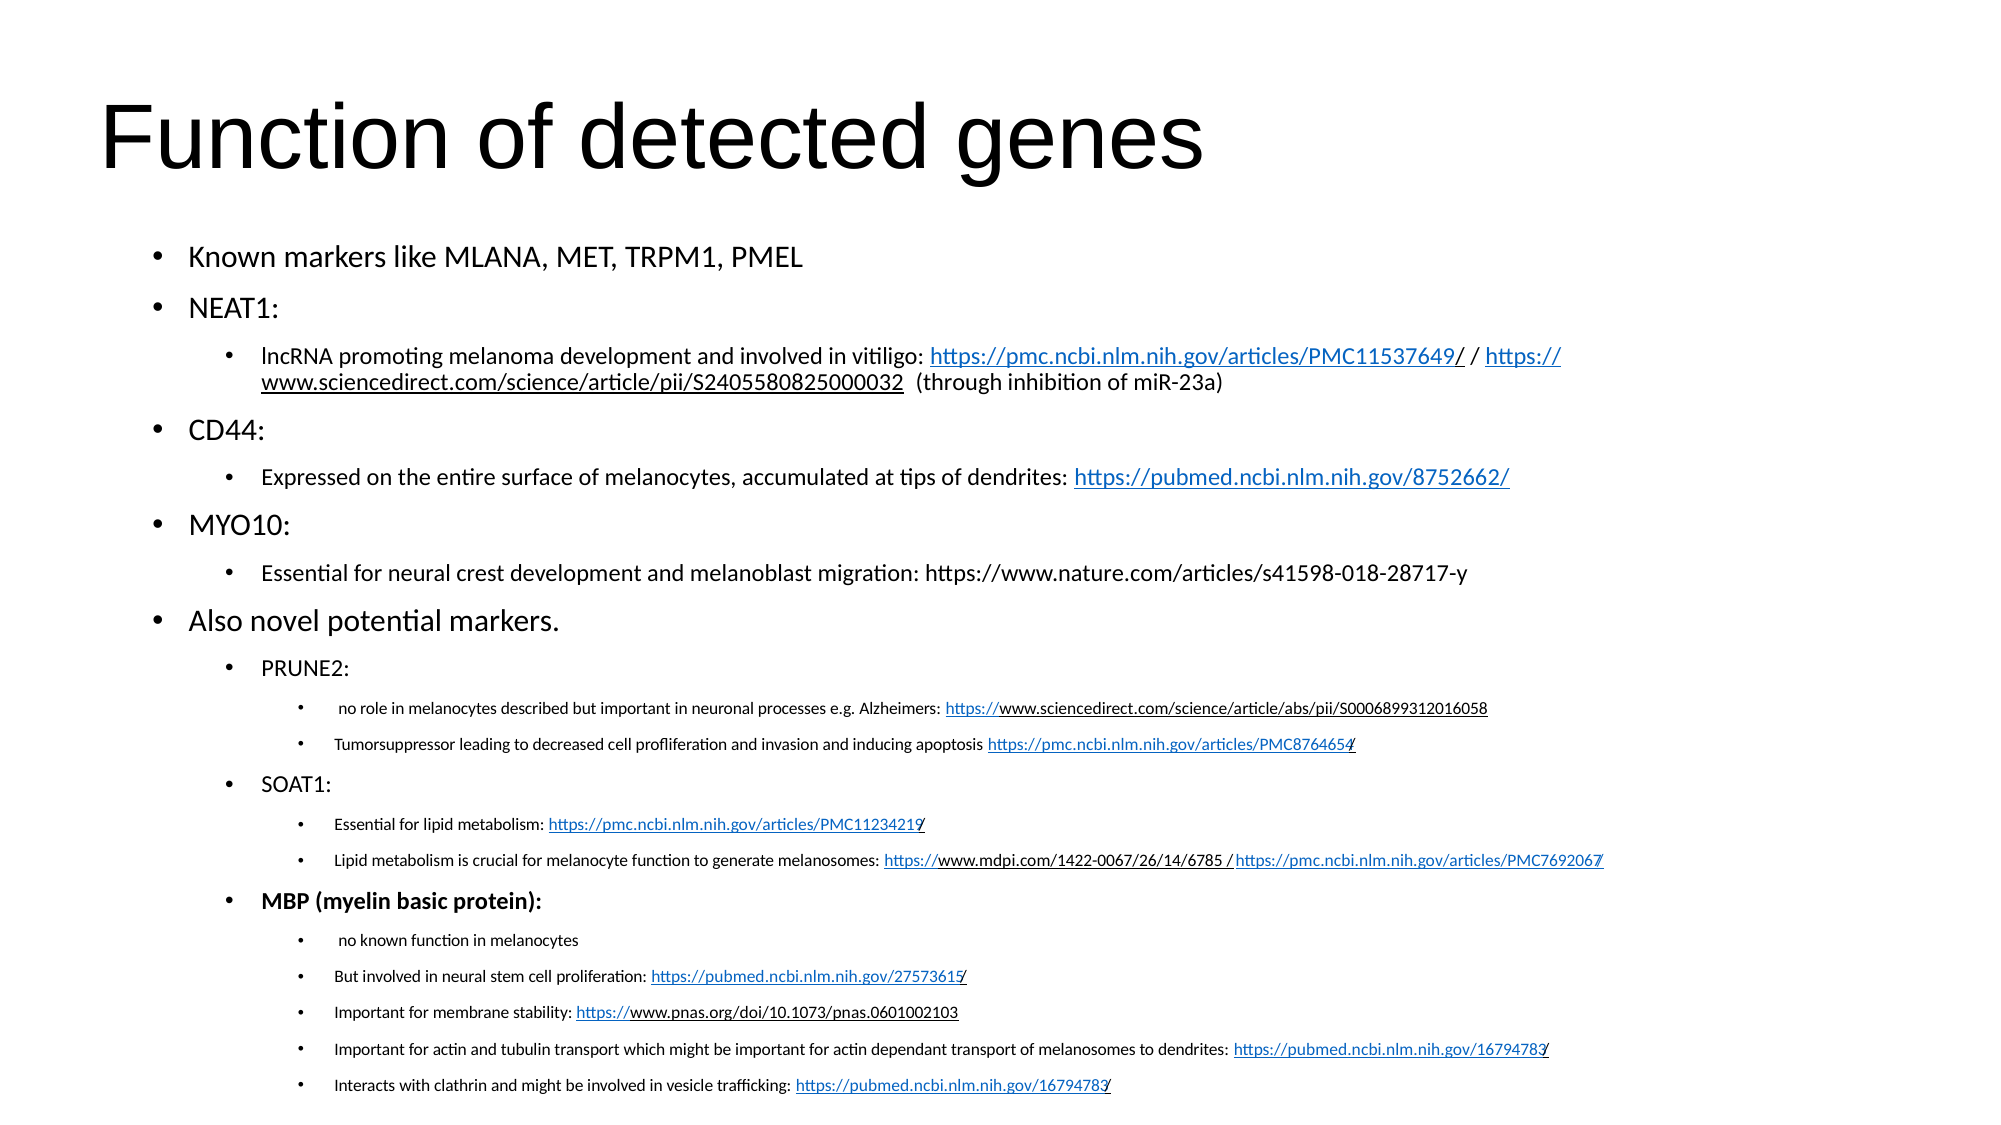

# Function of detected genes
Known markers like MLANA, MET, TRPM1, PMEL
NEAT1:
lncRNA promoting melanoma development and involved in vitiligo: https://pmc.ncbi.nlm.nih.gov/articles/PMC11537649/ / https://www.sciencedirect.com/science/article/pii/S2405580825000032  (through inhibition of miR-23a)
CD44:
Expressed on the entire surface of melanocytes, accumulated at tips of dendrites: https://pubmed.ncbi.nlm.nih.gov/8752662/
MYO10:
Essential for neural crest development and melanoblast migration: https://www.nature.com/articles/s41598-018-28717-y
Also novel potential markers.
PRUNE2:
 no role in melanocytes described but important in neuronal processes e.g. Alzheimers: https://www.sciencedirect.com/science/article/abs/pii/S0006899312016058
Tumorsuppressor leading to decreased cell profliferation and invasion and inducing apoptosis https://pmc.ncbi.nlm.nih.gov/articles/PMC8764654/
SOAT1:
Essential for lipid metabolism: https://pmc.ncbi.nlm.nih.gov/articles/PMC11234219/
Lipid metabolism is crucial for melanocyte function to generate melanosomes: https://www.mdpi.com/1422-0067/26/14/6785 / https://pmc.ncbi.nlm.nih.gov/articles/PMC7692067/
MBP (myelin basic protein):
 no known function in melanocytes
But involved in neural stem cell proliferation: https://pubmed.ncbi.nlm.nih.gov/27573615/
Important for membrane stability: https://www.pnas.org/doi/10.1073/pnas.0601002103
Important for actin and tubulin transport which might be important for actin dependant transport of melanosomes to dendrites: https://pubmed.ncbi.nlm.nih.gov/16794783/
Interacts with clathrin and might be involved in vesicle trafficking: https://pubmed.ncbi.nlm.nih.gov/16794783/